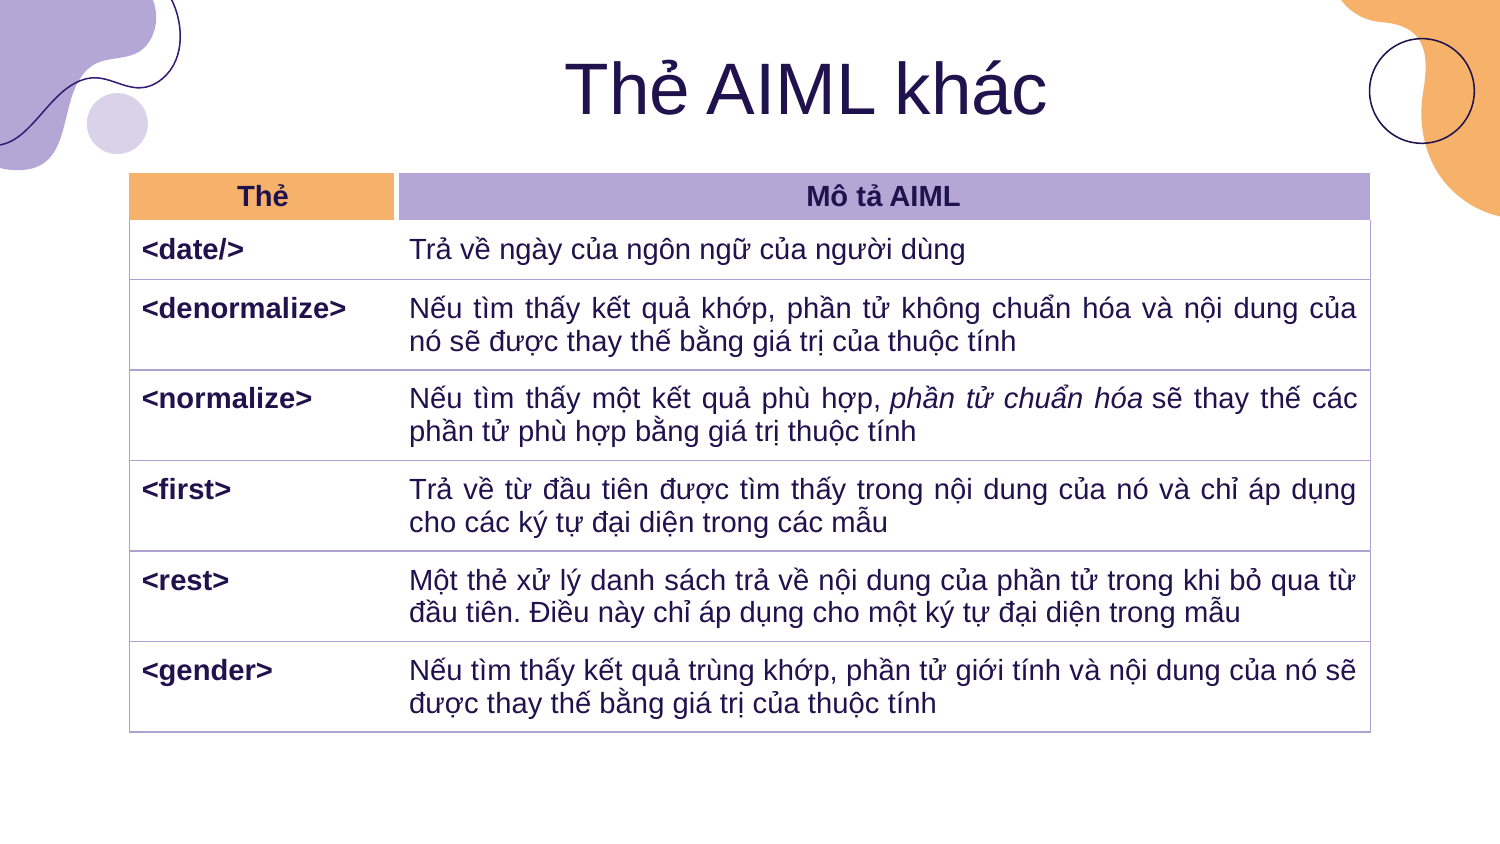

Thẻ AIML khác

| Thẻ | Mô tả AIML |
| --- | --- |
| <date/> | Trả về ngày của ngôn ngữ của người dùng |
| <denormalize> | Nếu tìm thấy kết quả khớp, phần tử không chuẩn hóa và nội dung của nó sẽ được thay thế bằng giá trị của thuộc tính |
| <normalize> | Nếu tìm thấy một kết quả phù hợp, phần tử chuẩn hóa sẽ thay thế các phần tử phù hợp bằng giá trị thuộc tính |
| <first> | Trả về từ đầu tiên được tìm thấy trong nội dung của nó và chỉ áp dụng cho các ký tự đại diện trong các mẫu |
| <rest> | Một thẻ xử lý danh sách trả về nội dung của phần tử trong khi bỏ qua từ đầu tiên. Điều này chỉ áp dụng cho một ký tự đại diện trong mẫu |
| <gender> | Nếu tìm thấy kết quả trùng khớp, phần tử giới tính và nội dung của nó sẽ được thay thế bằng giá trị của thuộc tính |